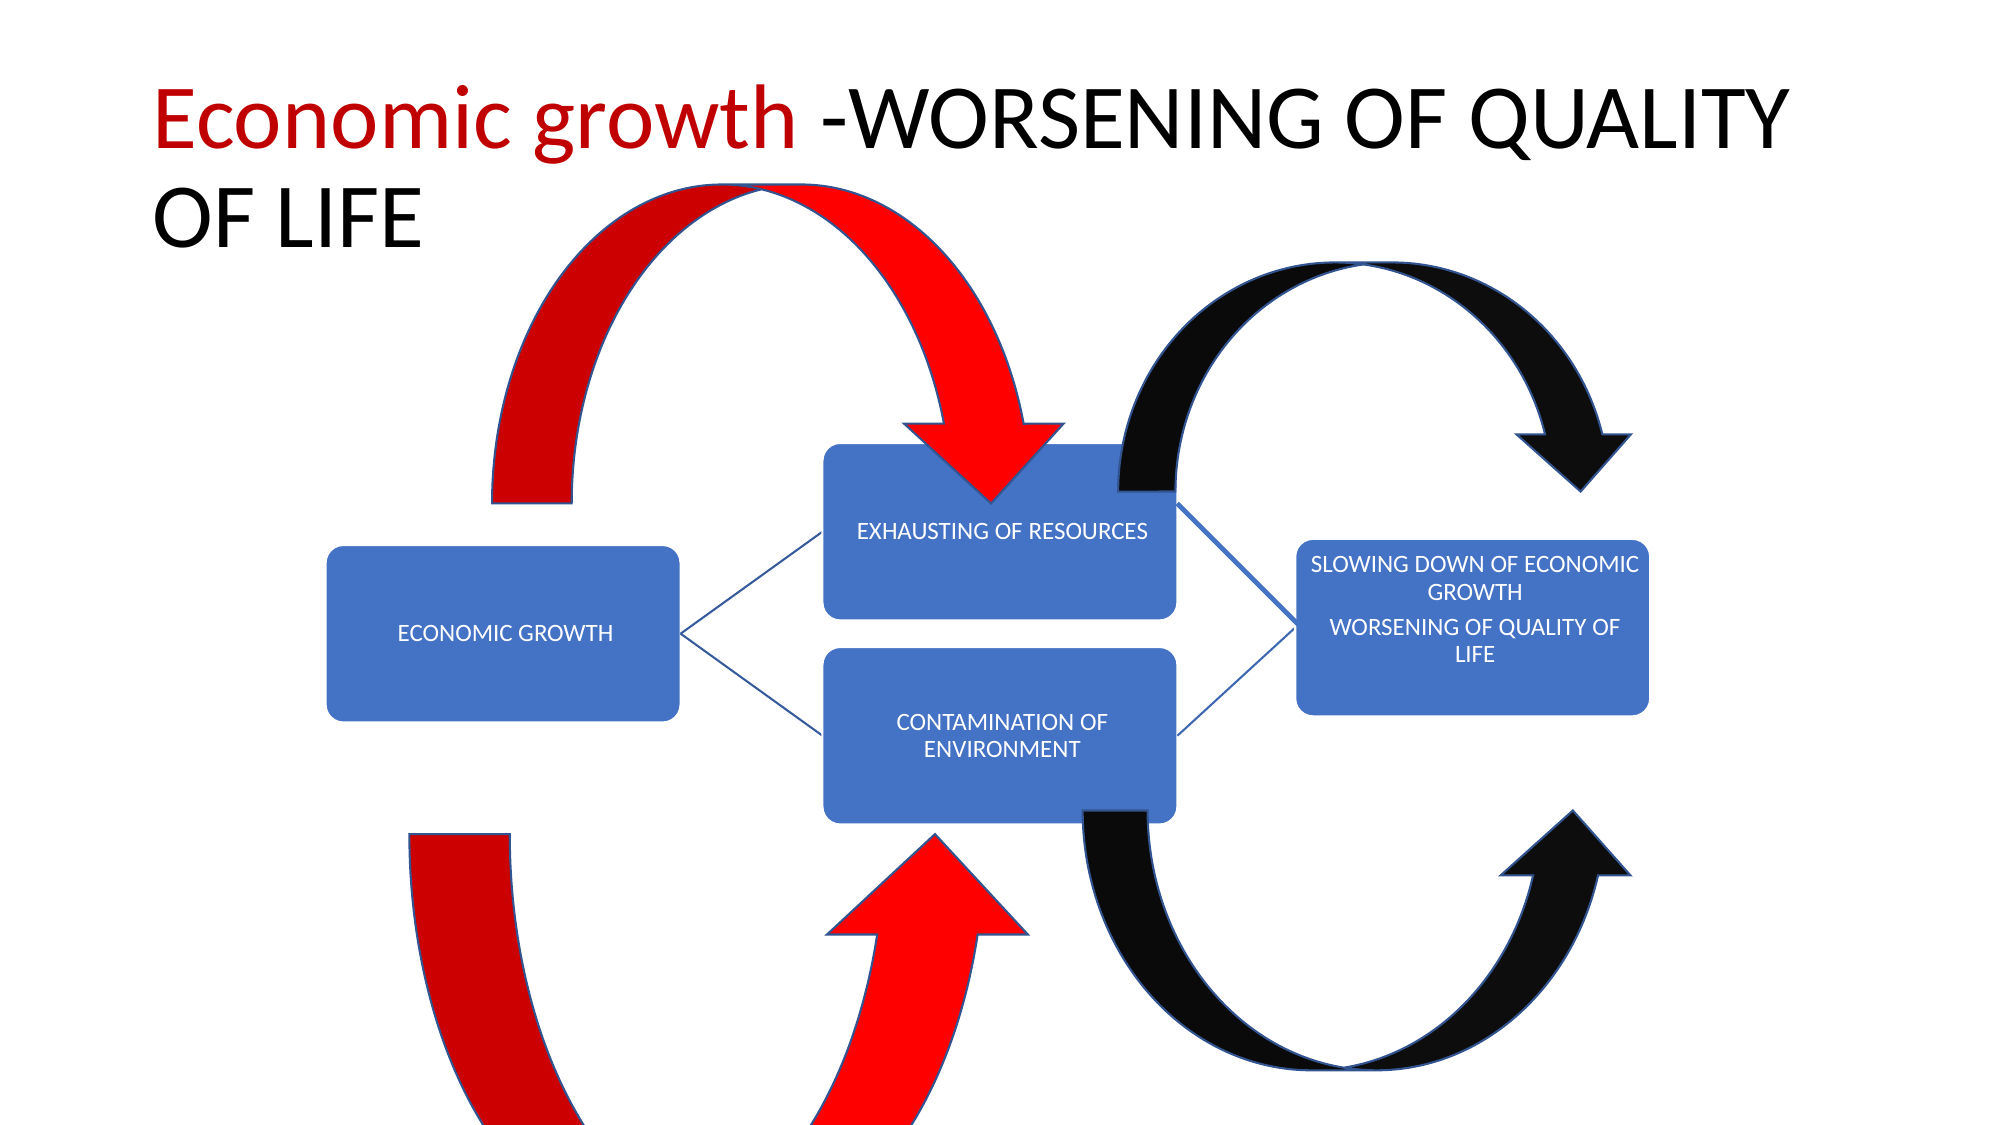

# Economic growth -WORSENING OF QUALITY OF LIFE

ECONOMIC GROWTH

EXHAUSTING OF RESOURCES

CONTAMINATION OF ENVIRONMENT

SLOWING DOWN OF ECONOMIC GROWTH
WORSENING OF QUALITY OF LIFE